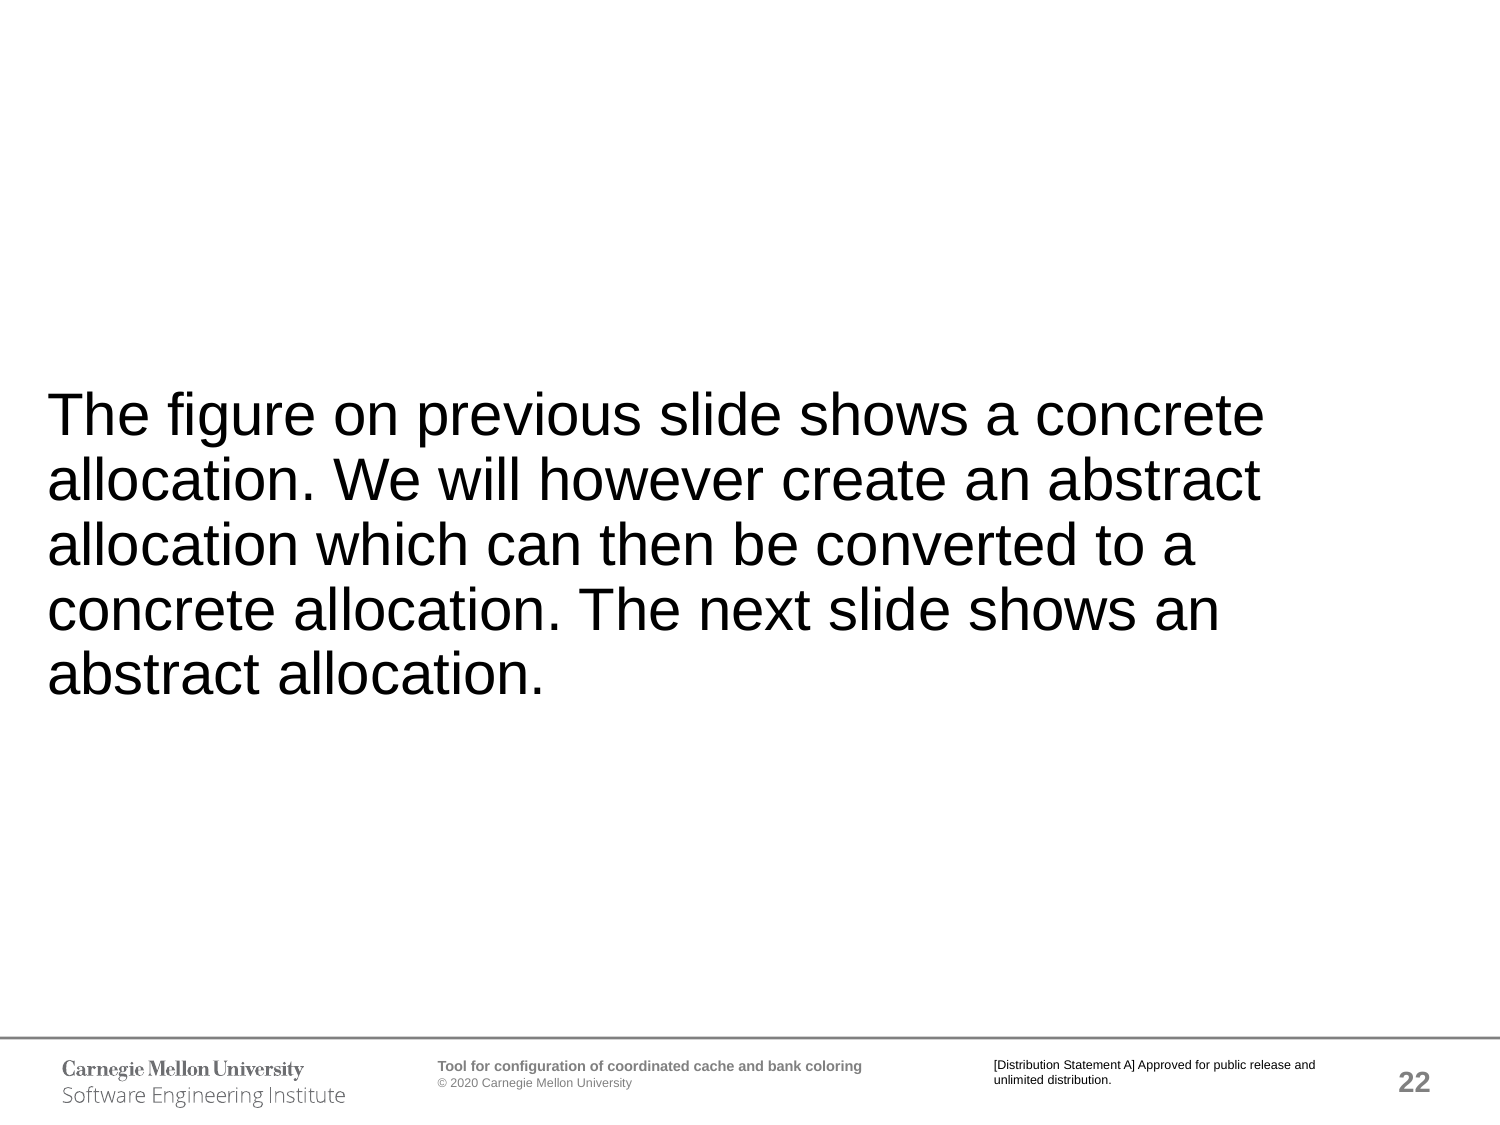

# The figure on previous slide shows a concrete allocation. We will however create an abstract allocation which can then be converted to a concrete allocation. The next slide shows an abstract allocation.